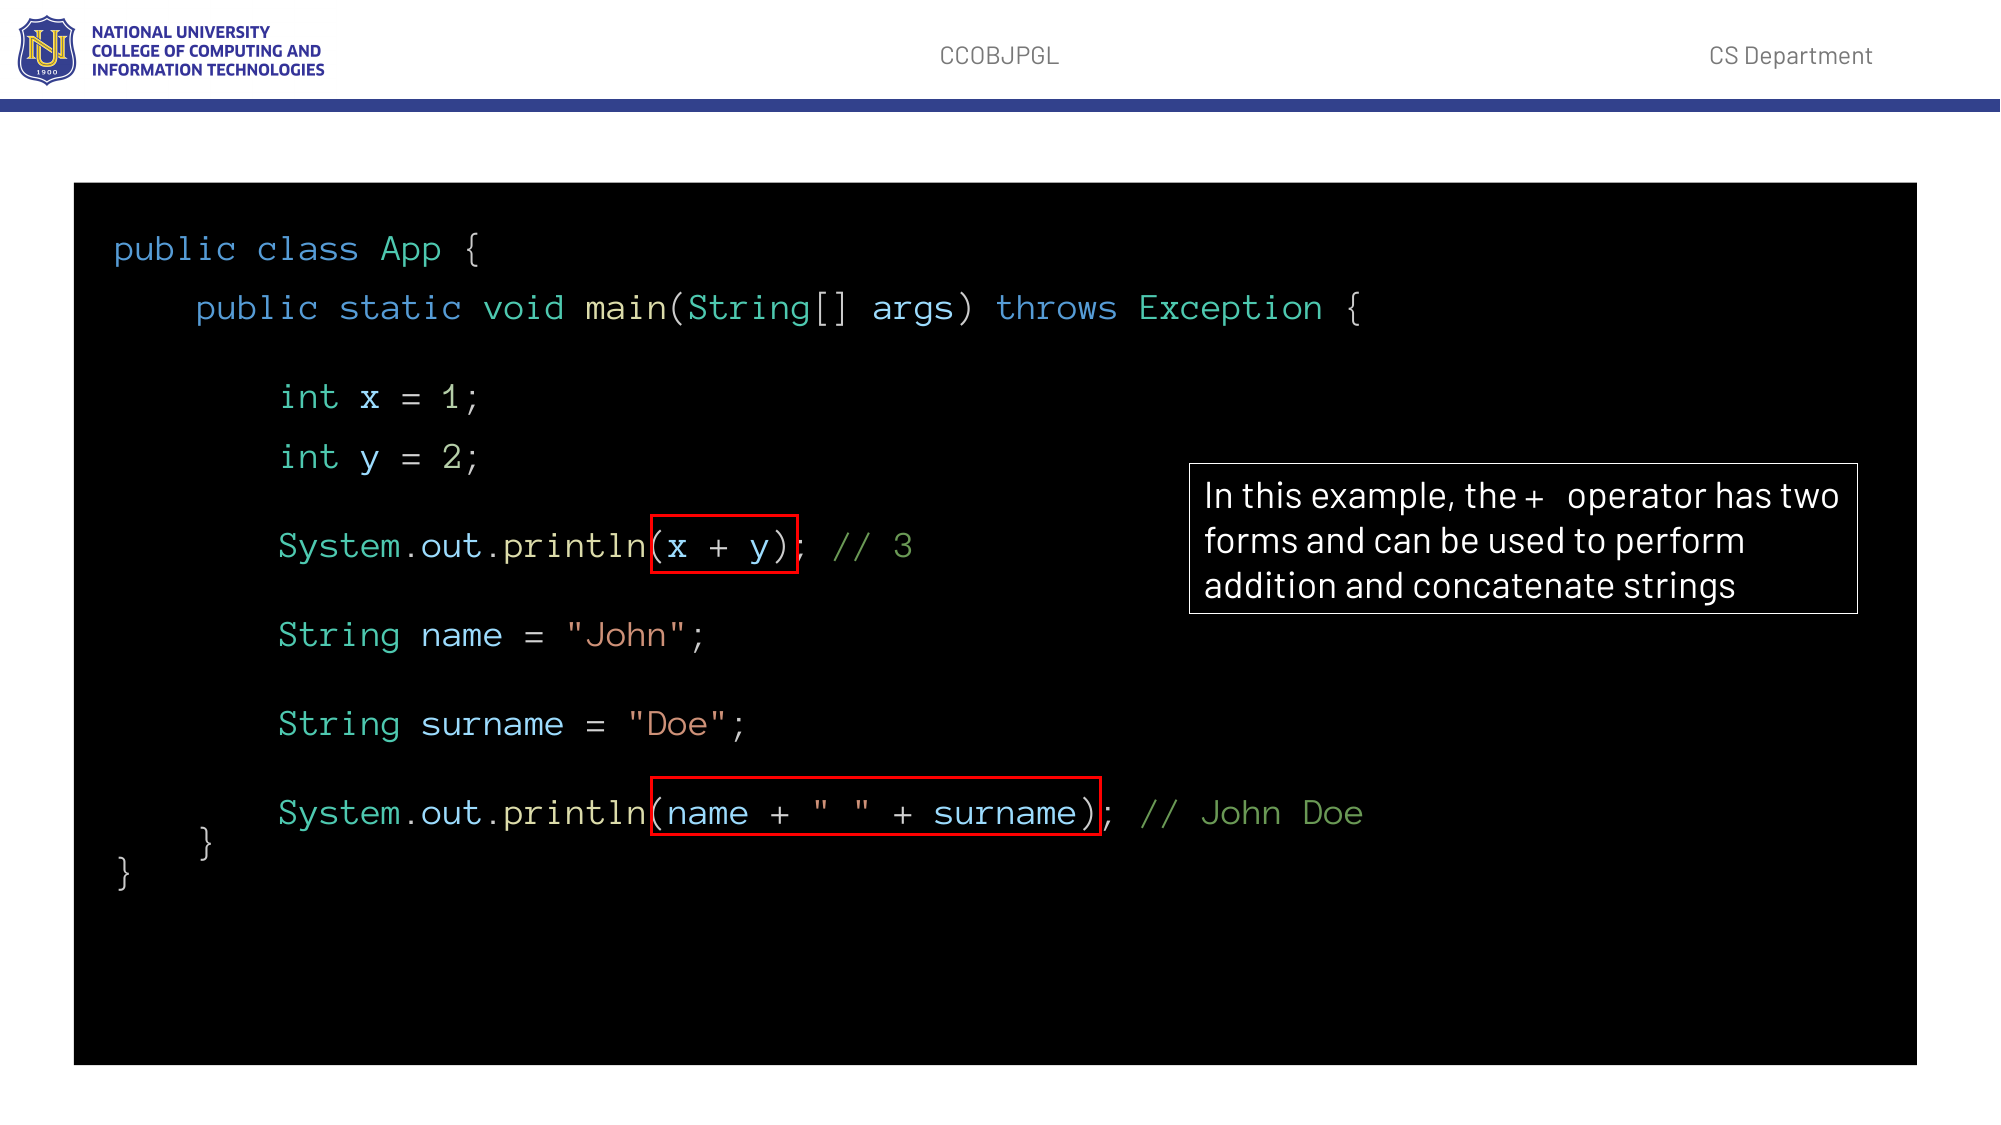

public class App {

    public static void main(String[] args) throws Exception {

        int x = 1;

        int y = 2;

        System.out.println(x + y); // 3

        String name = "John";

        String surname = "Doe";

        System.out.println(name + " " + surname); // John Doe
    }
}

In this example, the + operator has two forms and can be used to perform addition and concatenate strings